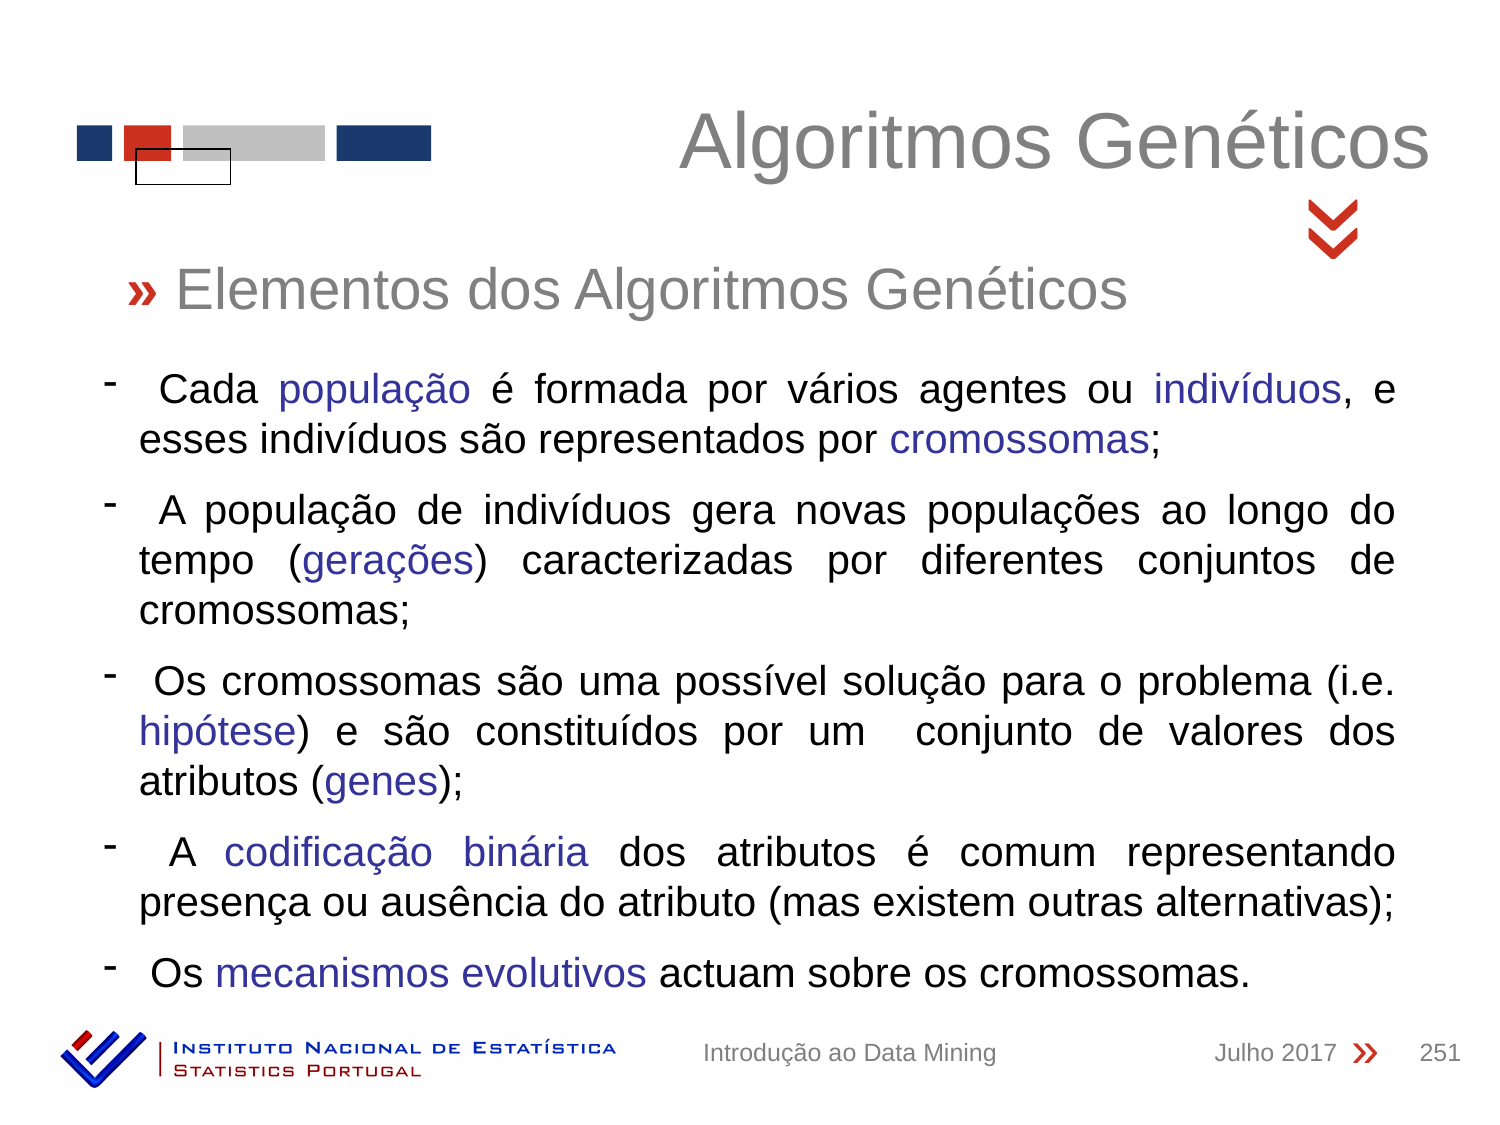

Algoritmos Genéticos
«
» Elementos dos Algoritmos Genéticos
 Cada população é formada por vários agentes ou indivíduos, e esses indivíduos são representados por cromossomas;
 A população de indivíduos gera novas populações ao longo do tempo (gerações) caracterizadas por diferentes conjuntos de cromossomas;
 Os cromossomas são uma possível solução para o problema (i.e. hipótese) e são constituídos por um  conjunto de valores dos atributos (genes);
 A codificação binária dos atributos é comum representando presença ou ausência do atributo (mas existem outras alternativas);
 Os mecanismos evolutivos actuam sobre os cromossomas.
Introdução ao Data Mining
Julho 2017
251
«